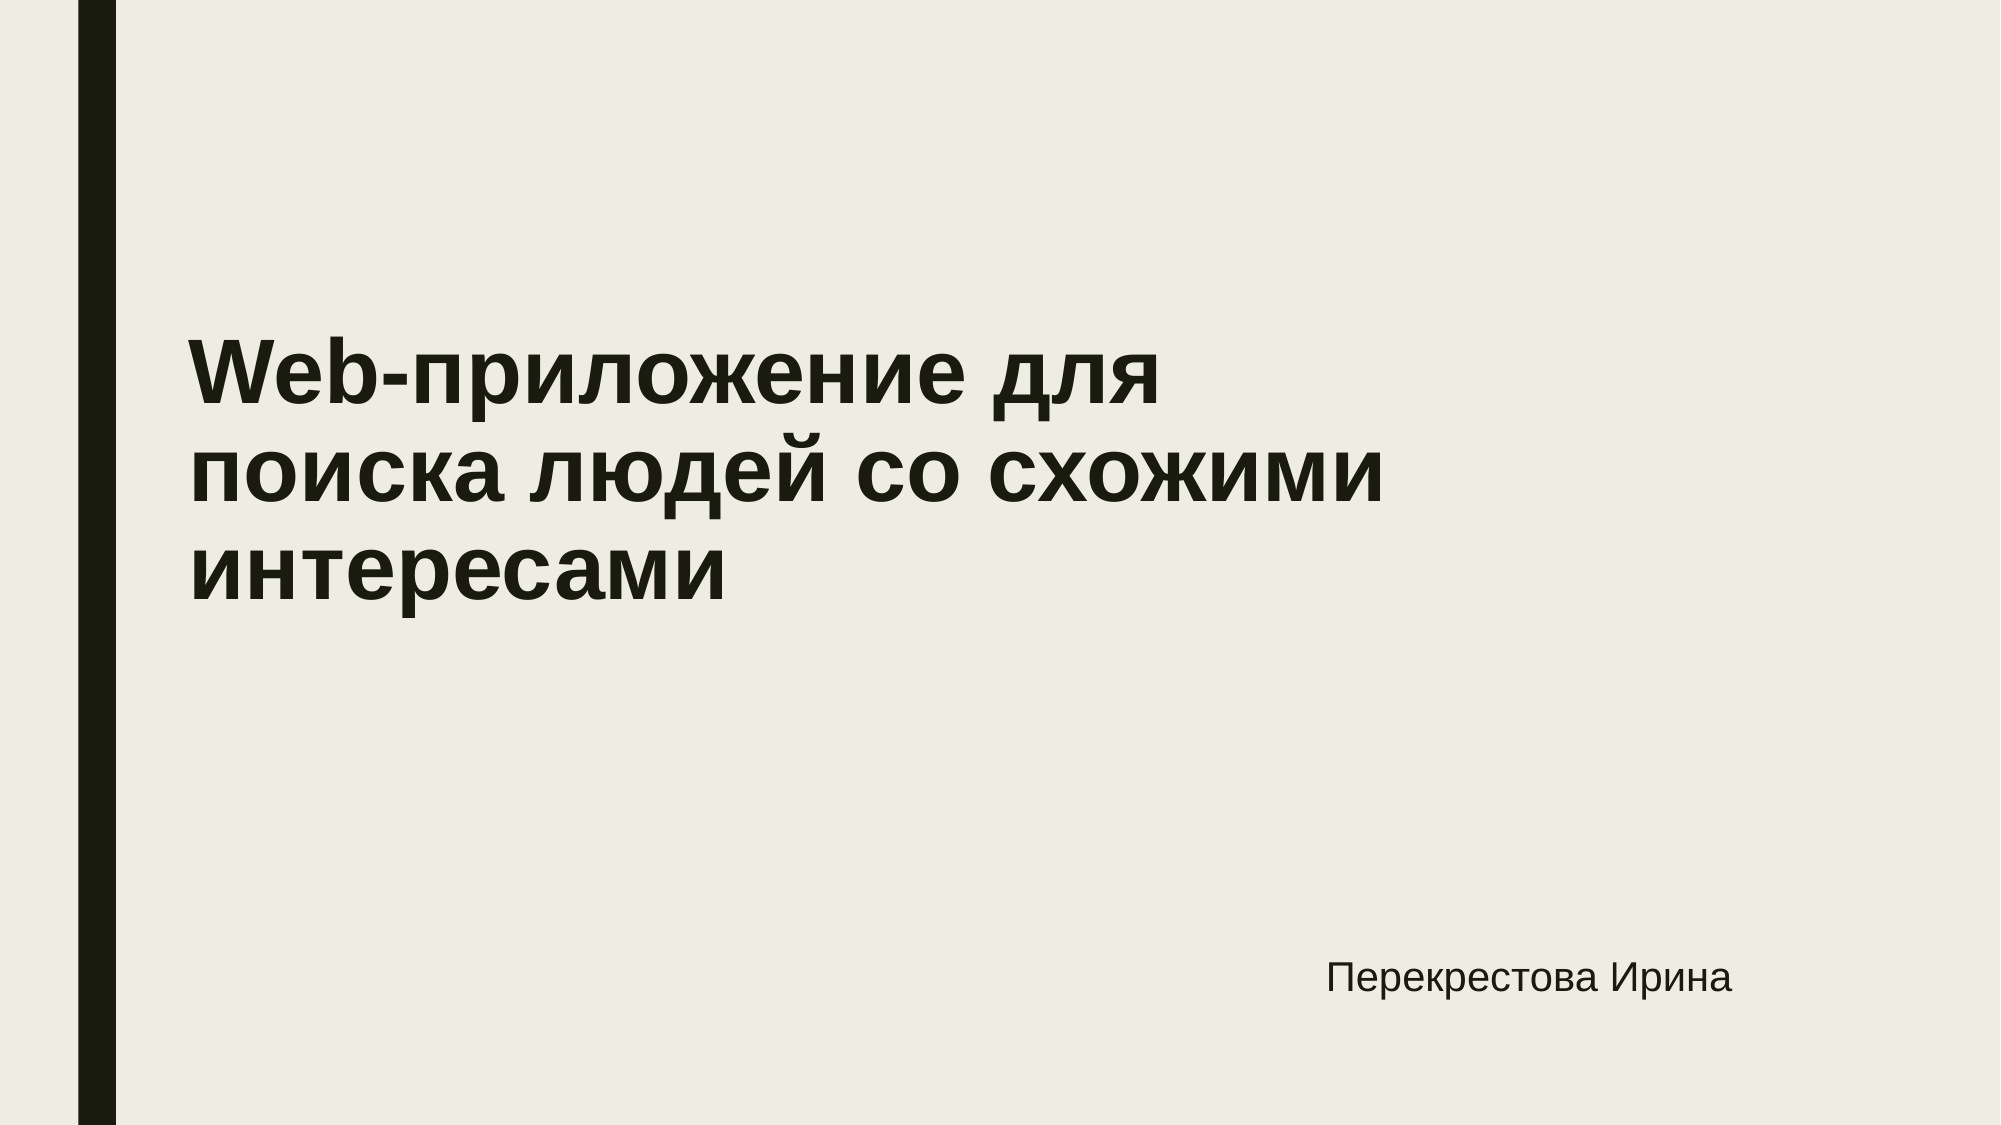

# Web-приложение для поиска людей со схожими интересами
Перекрестова Ирина